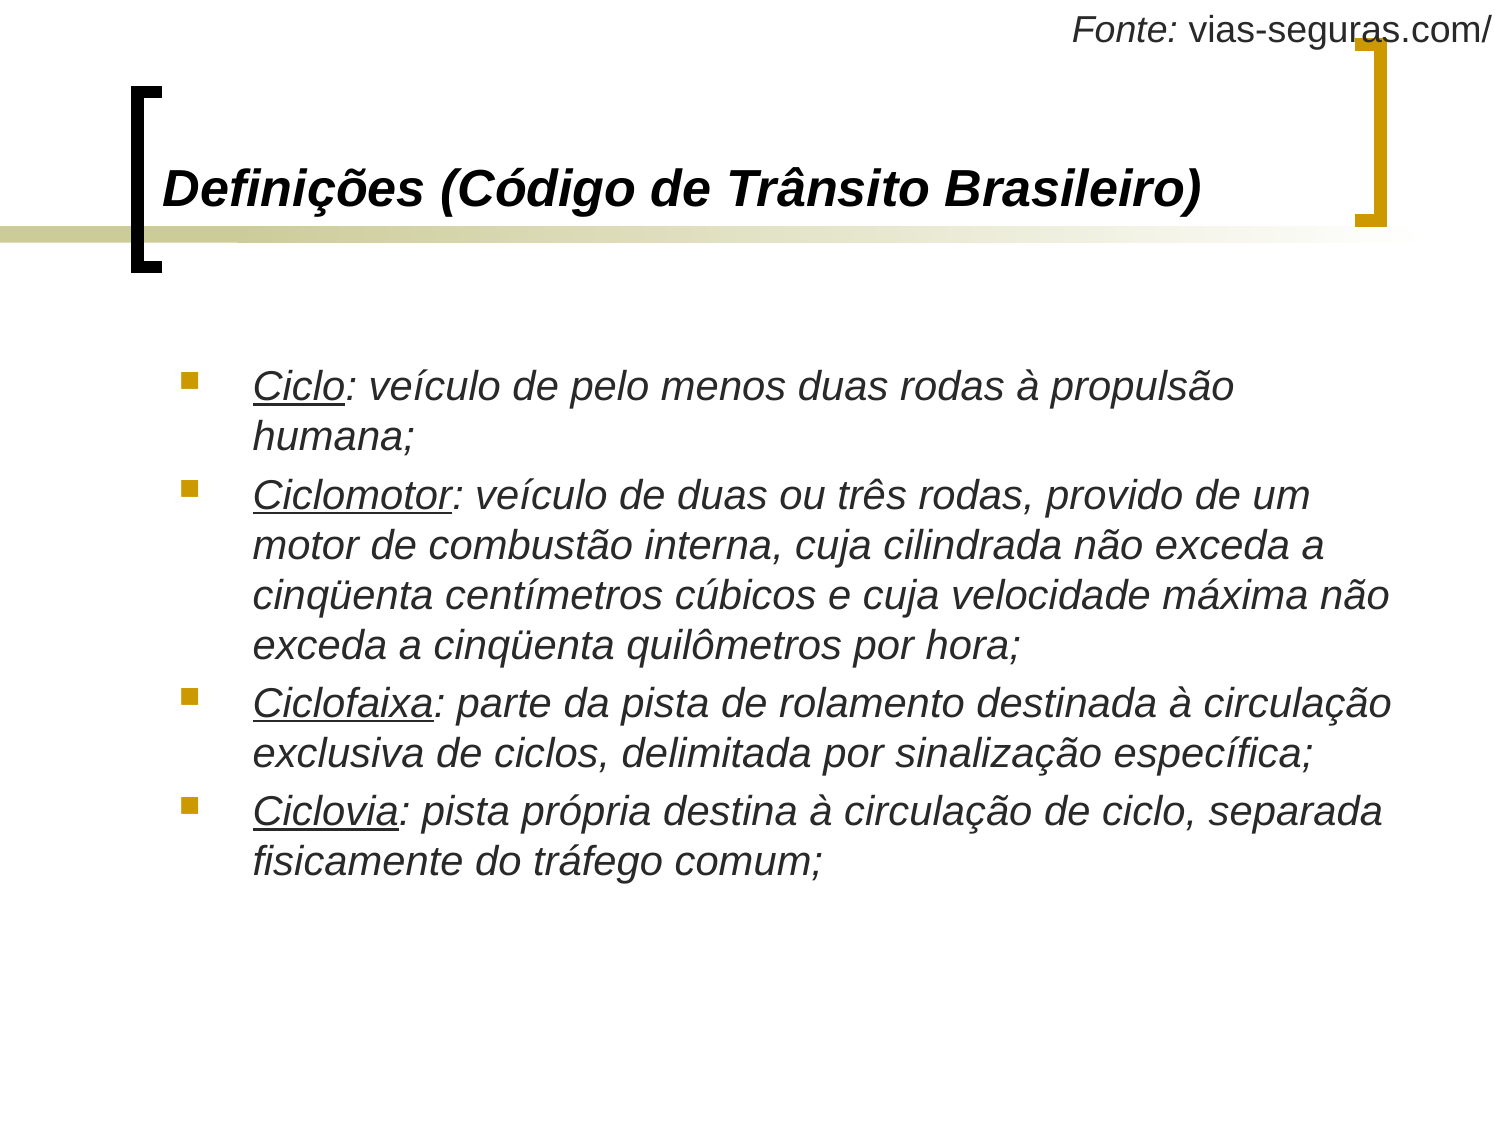

# Definições (Código de Trânsito Brasileiro)
Ciclo: veículo de pelo menos duas rodas à propulsão humana;
Ciclomotor: veículo de duas ou três rodas, provido de um motor de combustão interna, cuja cilindrada não exceda a cinqüenta centímetros cúbicos e cuja velocidade máxima não exceda a cinqüenta quilômetros por hora;
Ciclofaixa: parte da pista de rolamento destinada à circulação exclusiva de ciclos, delimitada por sinalização específica;
Ciclovia: pista própria destina à circulação de ciclo, separada fisicamente do tráfego comum;